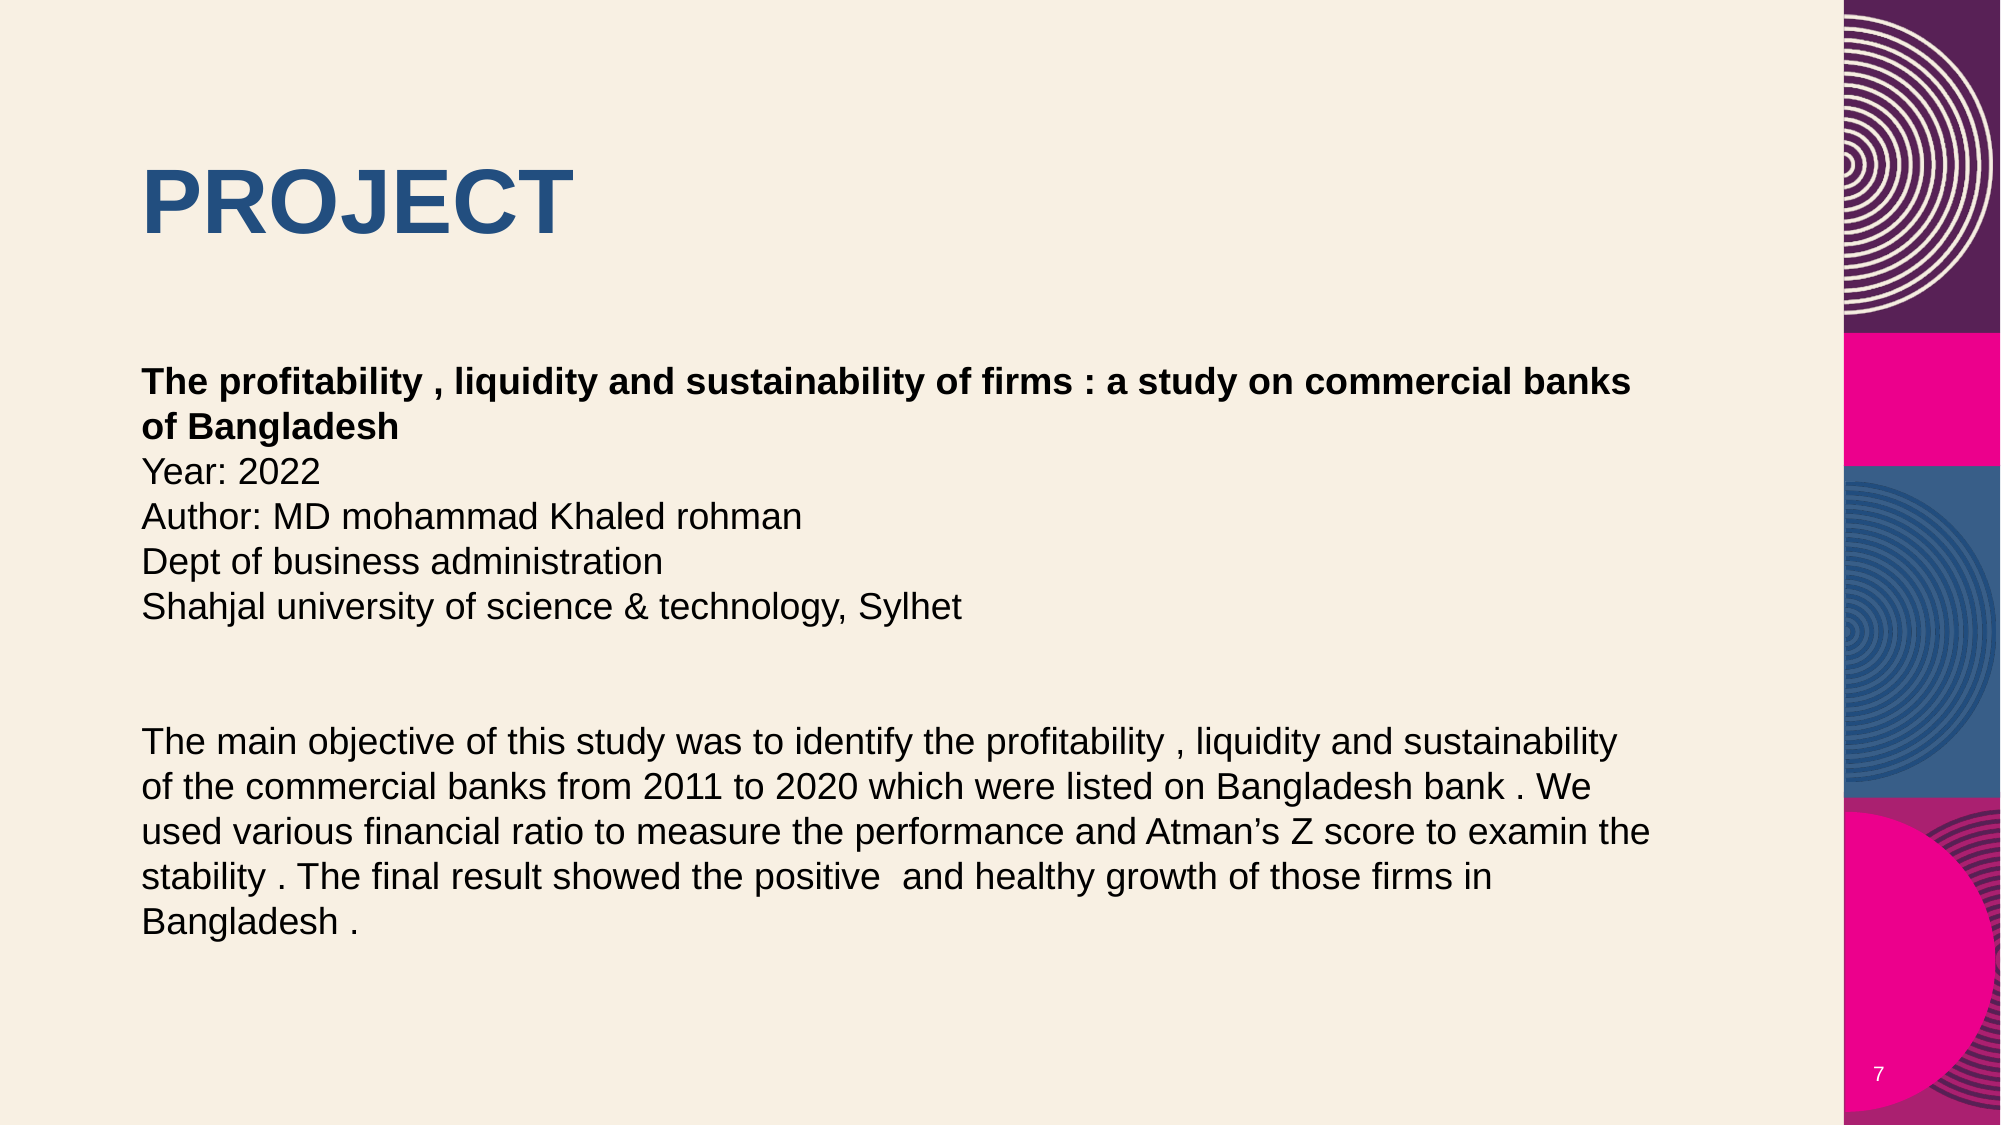

# project
The profitability , liquidity and sustainability of firms : a study on commercial banks of Bangladesh
Year: 2022
Author: MD mohammad Khaled rohman
Dept of business administration
Shahjal university of science & technology, Sylhet

The main objective of this study was to identify the profitability , liquidity and sustainability of the commercial banks from 2011 to 2020 which were listed on Bangladesh bank . We used various financial ratio to measure the performance and Atman’s Z score to examin the stability . The final result showed the positive  and healthy growth of those firms in Bangladesh .
7